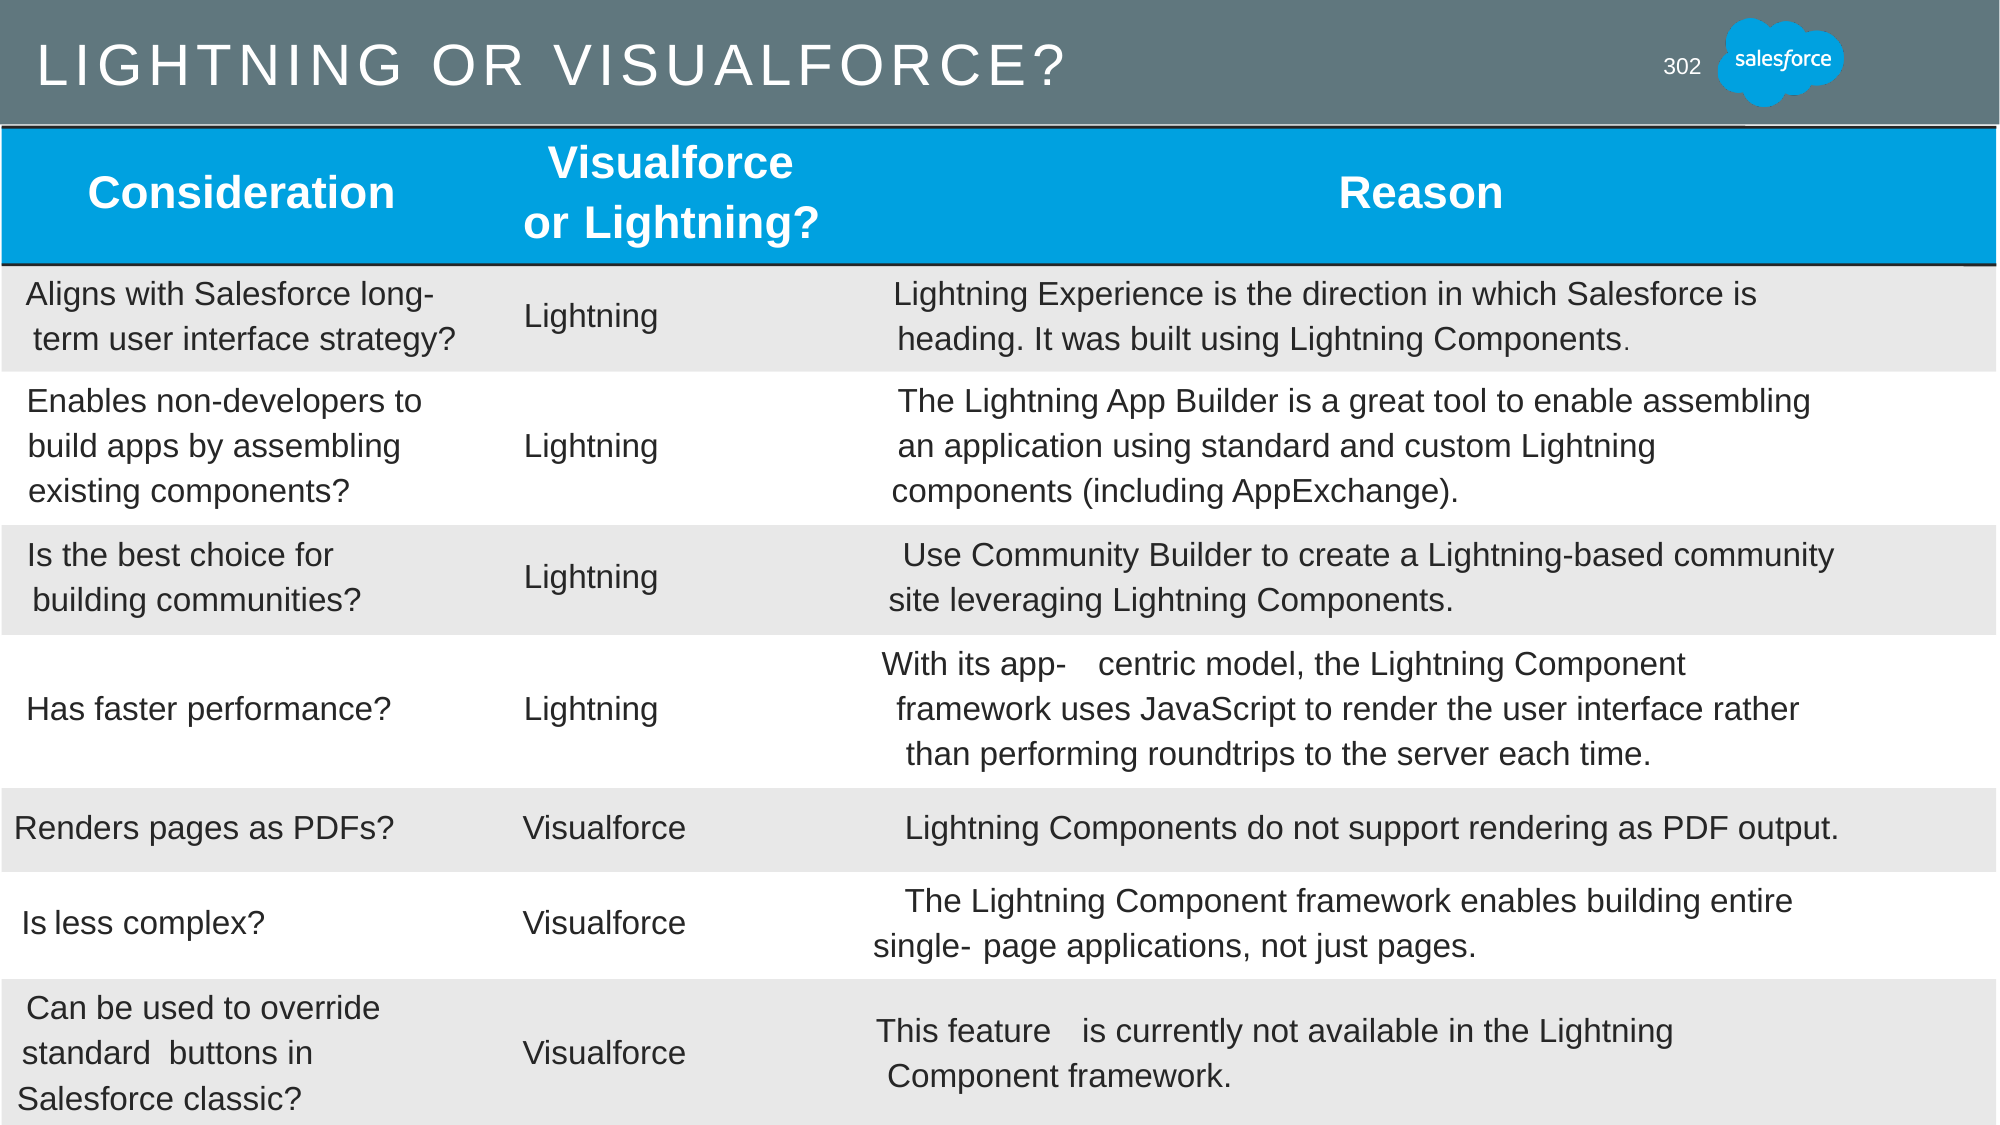

# Lightning or visualforce?
302

Visualforce
Consideration
Reason
or
Lightning?

Aligns with Salesforce long-
Lightning Experience is the direction in which Salesforce is
Lightning
term user interface strategy?
heading. It was built using Lightning Components.

Enables non-developers to

The Lightning App Builder is a great tool to enable assembling
build apps by assembling
Lightning
an application using standard and custom Lightning
existing components?
components (including AppExchange).

Is the best choice for
Use Community Builder to create a Lightning-based community
Lightning
building communities?
site leveraging Lightning Components.

With its app-
centric model, the Lightning Component
Has faster performance?
Lightning
framework uses JavaScript to render the user interface rather

than performing roundtrips to the server each time.

Renders pages as PDFs?
Visualforce
Lightning Components do not support rendering as PDF output.

The Lightning Component framework enables building entire
Is less complex?
Visualforce
single-
page applications, not just pages.

Can be used to override
This feature
is currently not available in the Lightning
standard
buttons in
Visualforce
Component framework.
Salesforce classic?